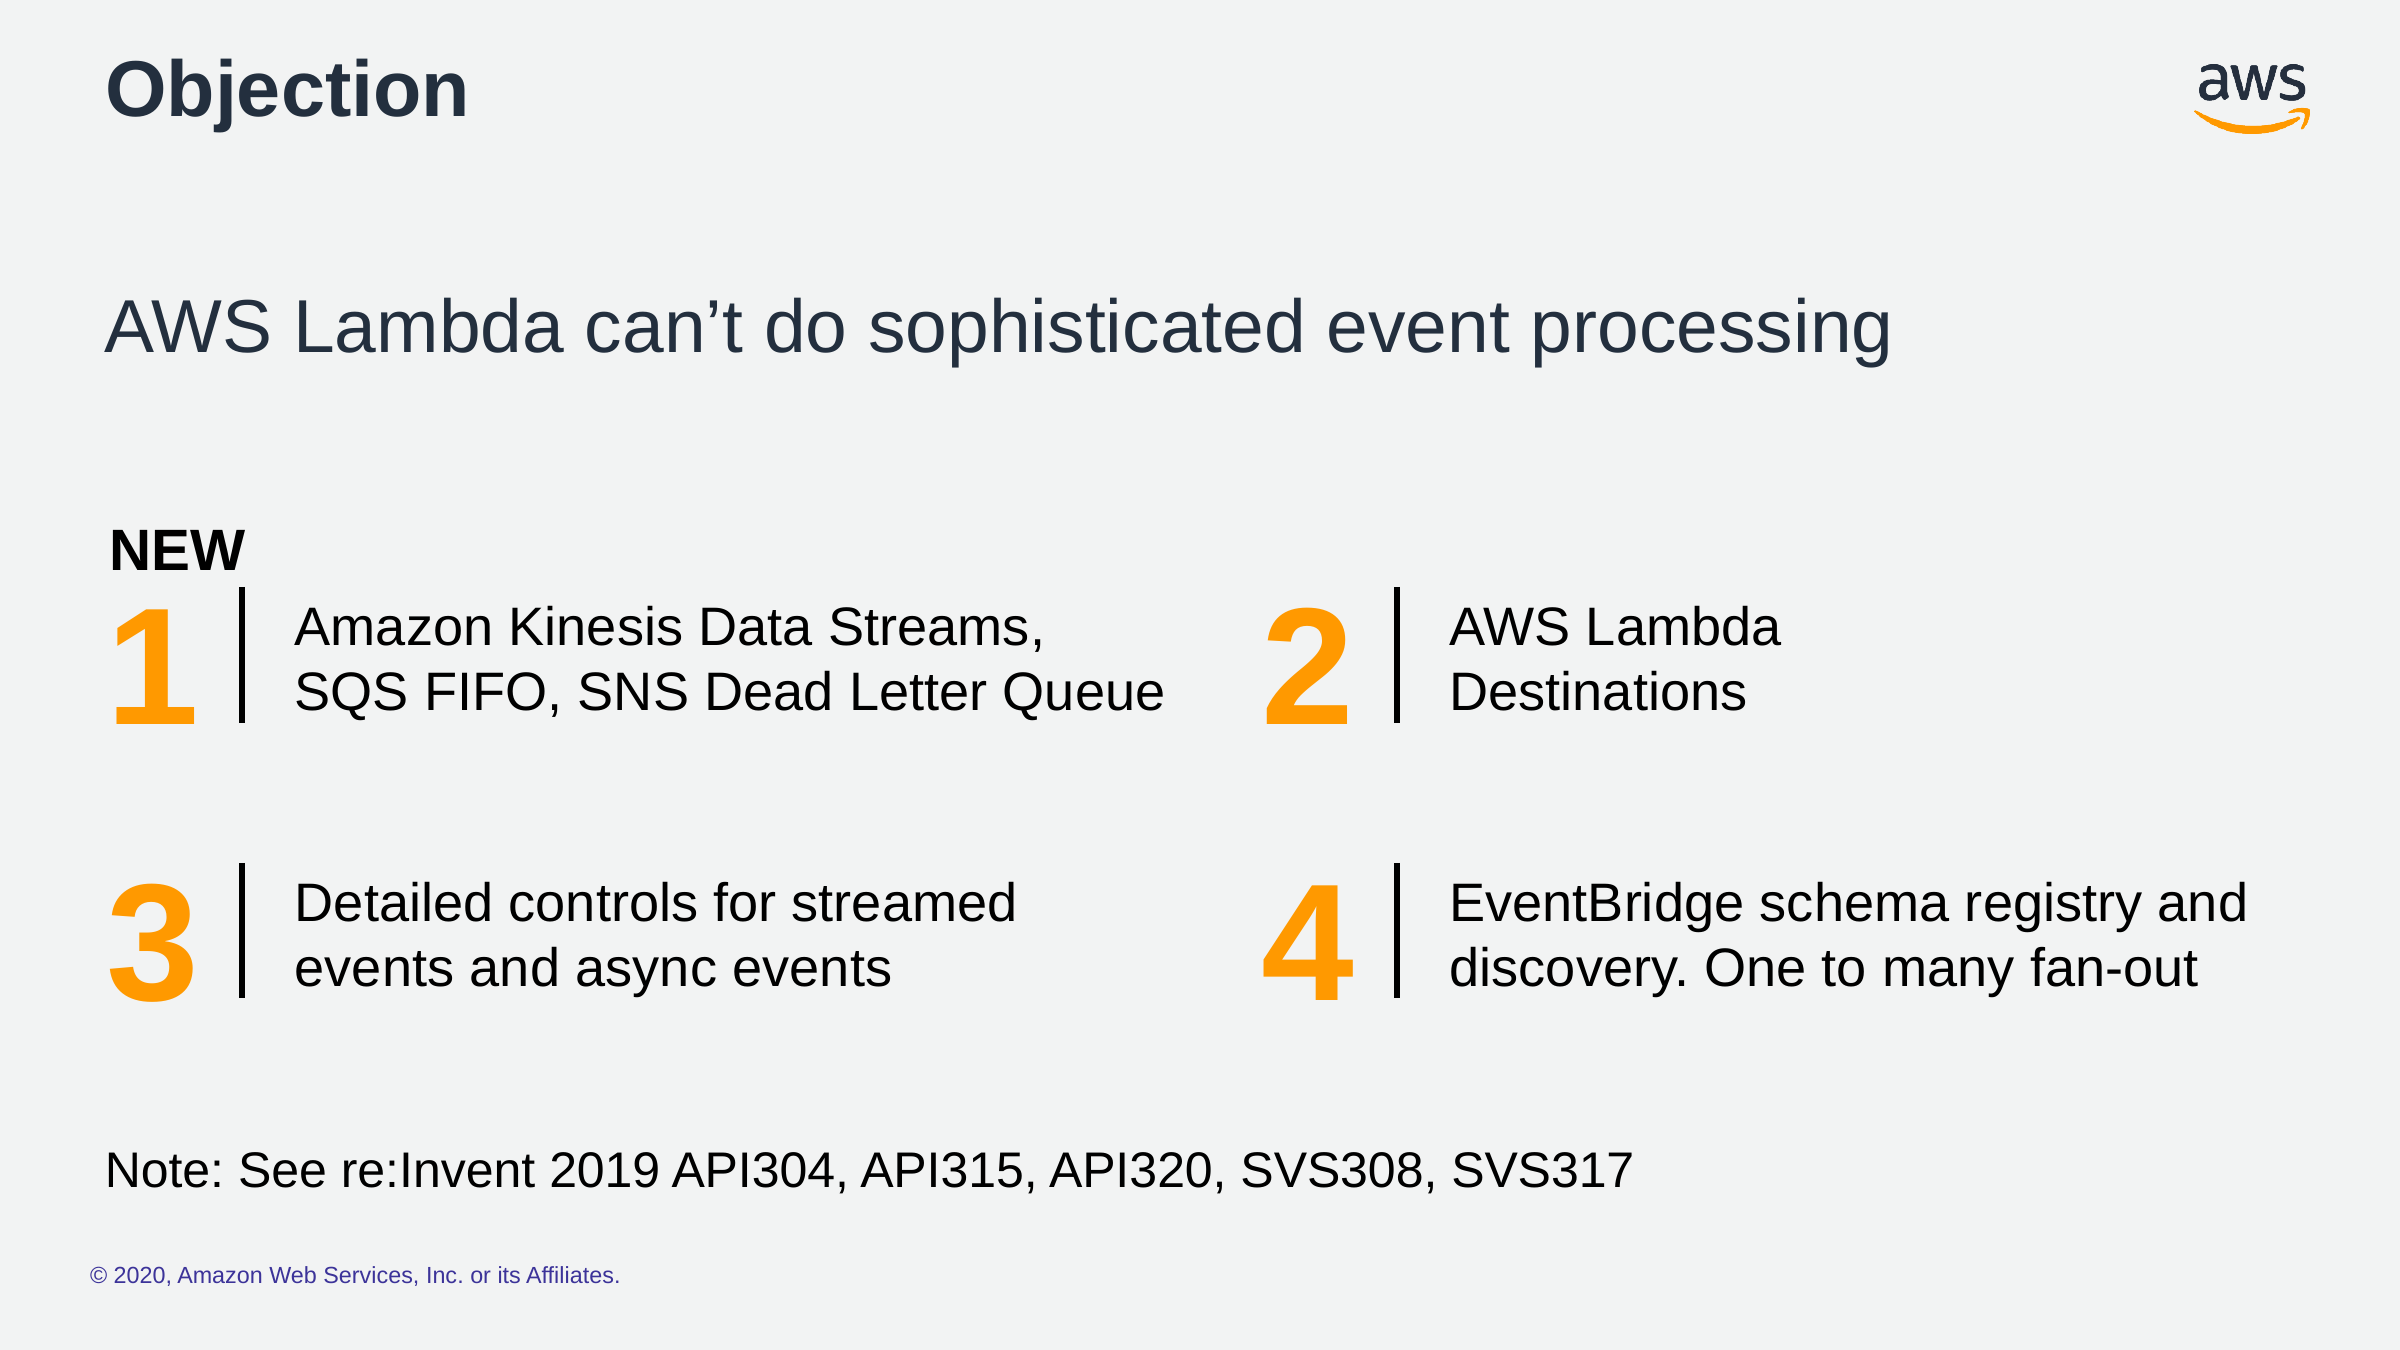

# Objection

AWS Lambda can’t do sophisticated event processing

NEW
1
2
Amazon Kinesis Data Streams,
SQS FIFO, SNS Dead Letter Queue
AWS Lambda
Destinations
3
4
Detailed controls for streamed
events and async events
EventBridge schema registry and discovery. One to many fan-out
Note: See re:Invent 2019 API304, API315, API320, SVS308, SVS317